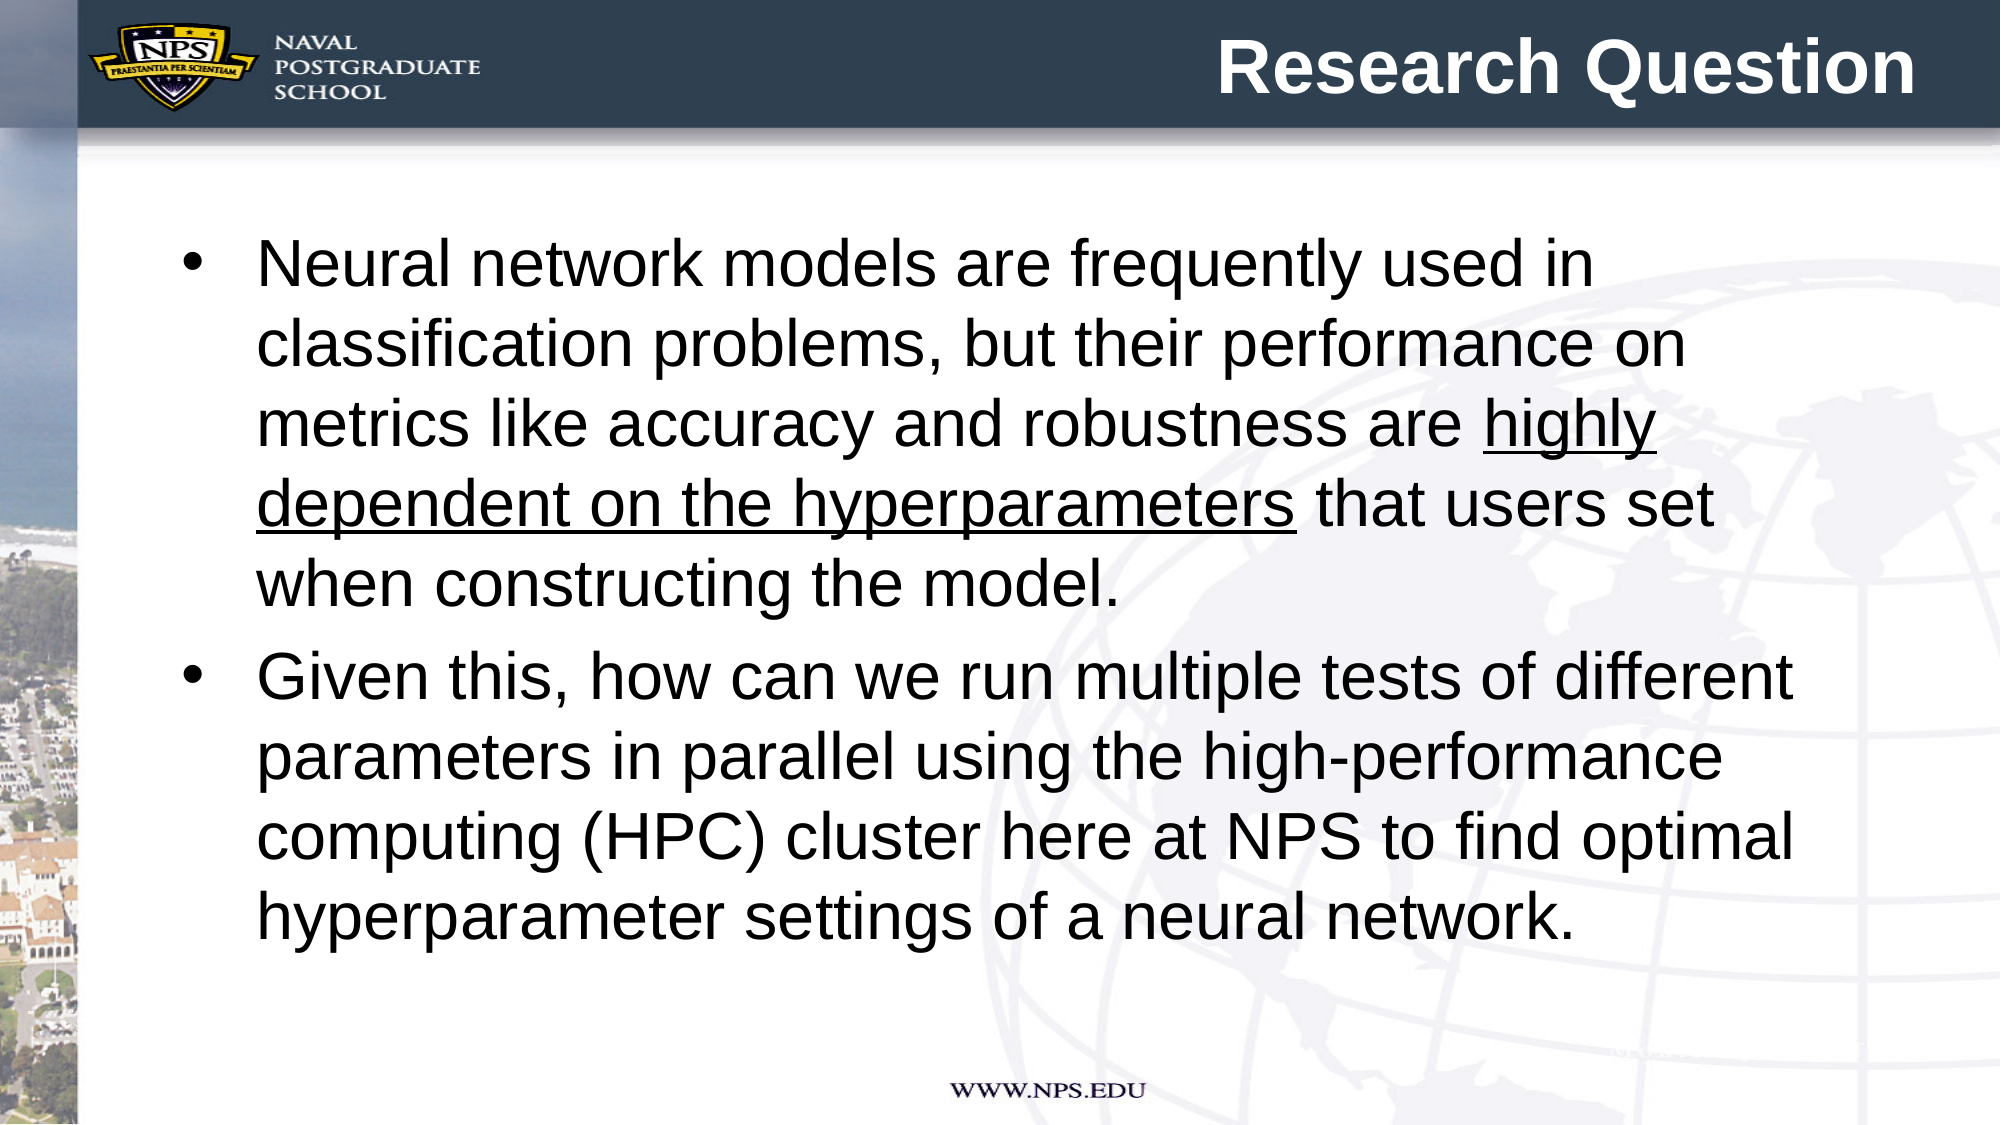

# Research Question
Neural network models are frequently used in classification problems, but their performance on metrics like accuracy and robustness are highly dependent on the hyperparameters that users set when constructing the model.
Given this, how can we run multiple tests of different parameters in parallel using the high-performance computing (HPC) cluster here at NPS to find optimal hyperparameter settings of a neural network.